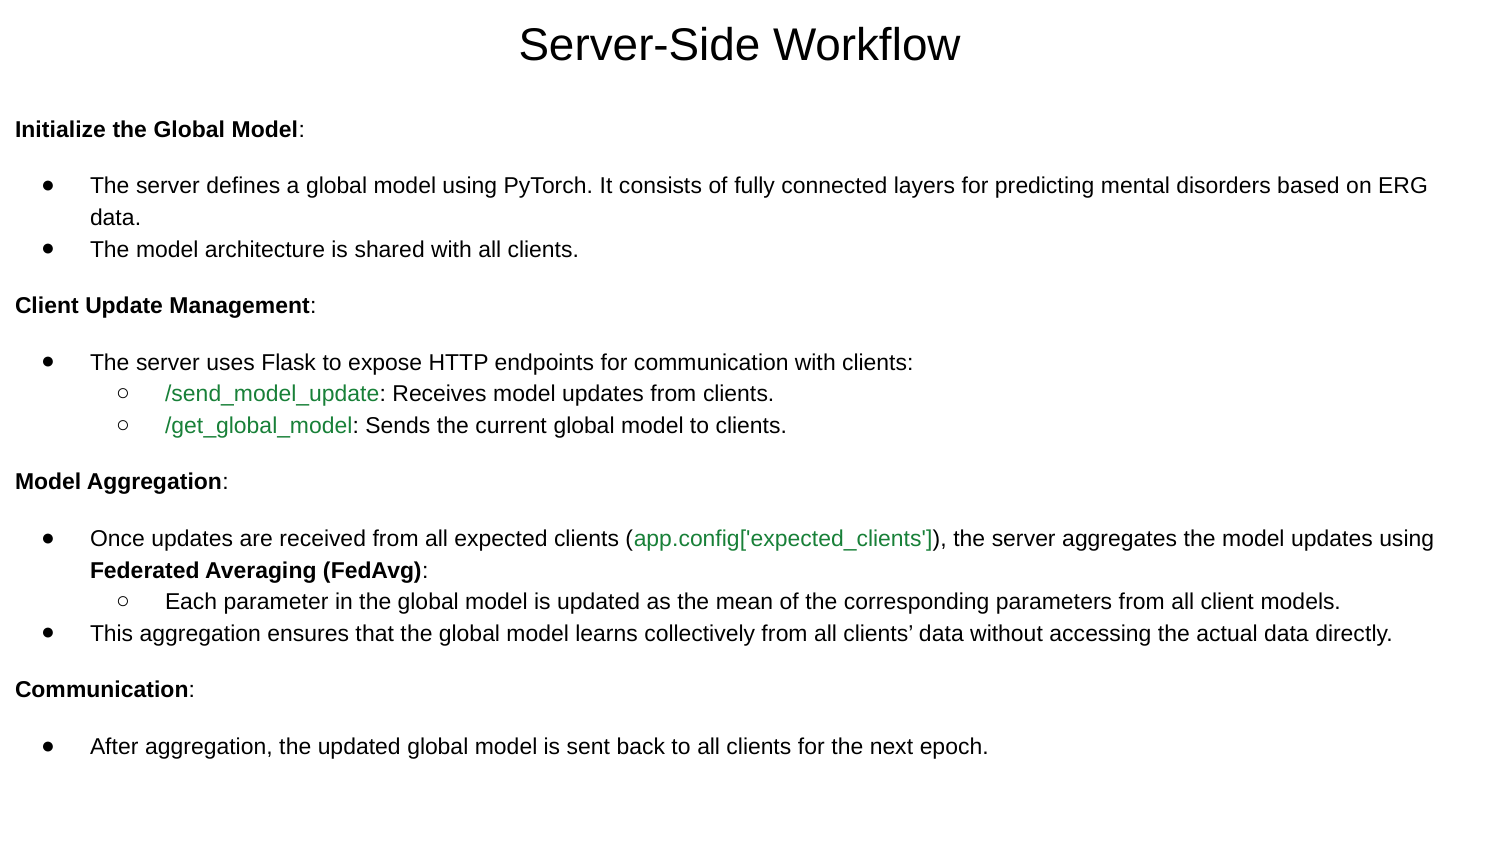

# Server-Side Workflow
Initialize the Global Model:
The server defines a global model using PyTorch. It consists of fully connected layers for predicting mental disorders based on ERG data.
The model architecture is shared with all clients.
Client Update Management:
The server uses Flask to expose HTTP endpoints for communication with clients:
/send_model_update: Receives model updates from clients.
/get_global_model: Sends the current global model to clients.
Model Aggregation:
Once updates are received from all expected clients (app.config['expected_clients']), the server aggregates the model updates using Federated Averaging (FedAvg):
Each parameter in the global model is updated as the mean of the corresponding parameters from all client models.
This aggregation ensures that the global model learns collectively from all clients’ data without accessing the actual data directly.
Communication:
After aggregation, the updated global model is sent back to all clients for the next epoch.